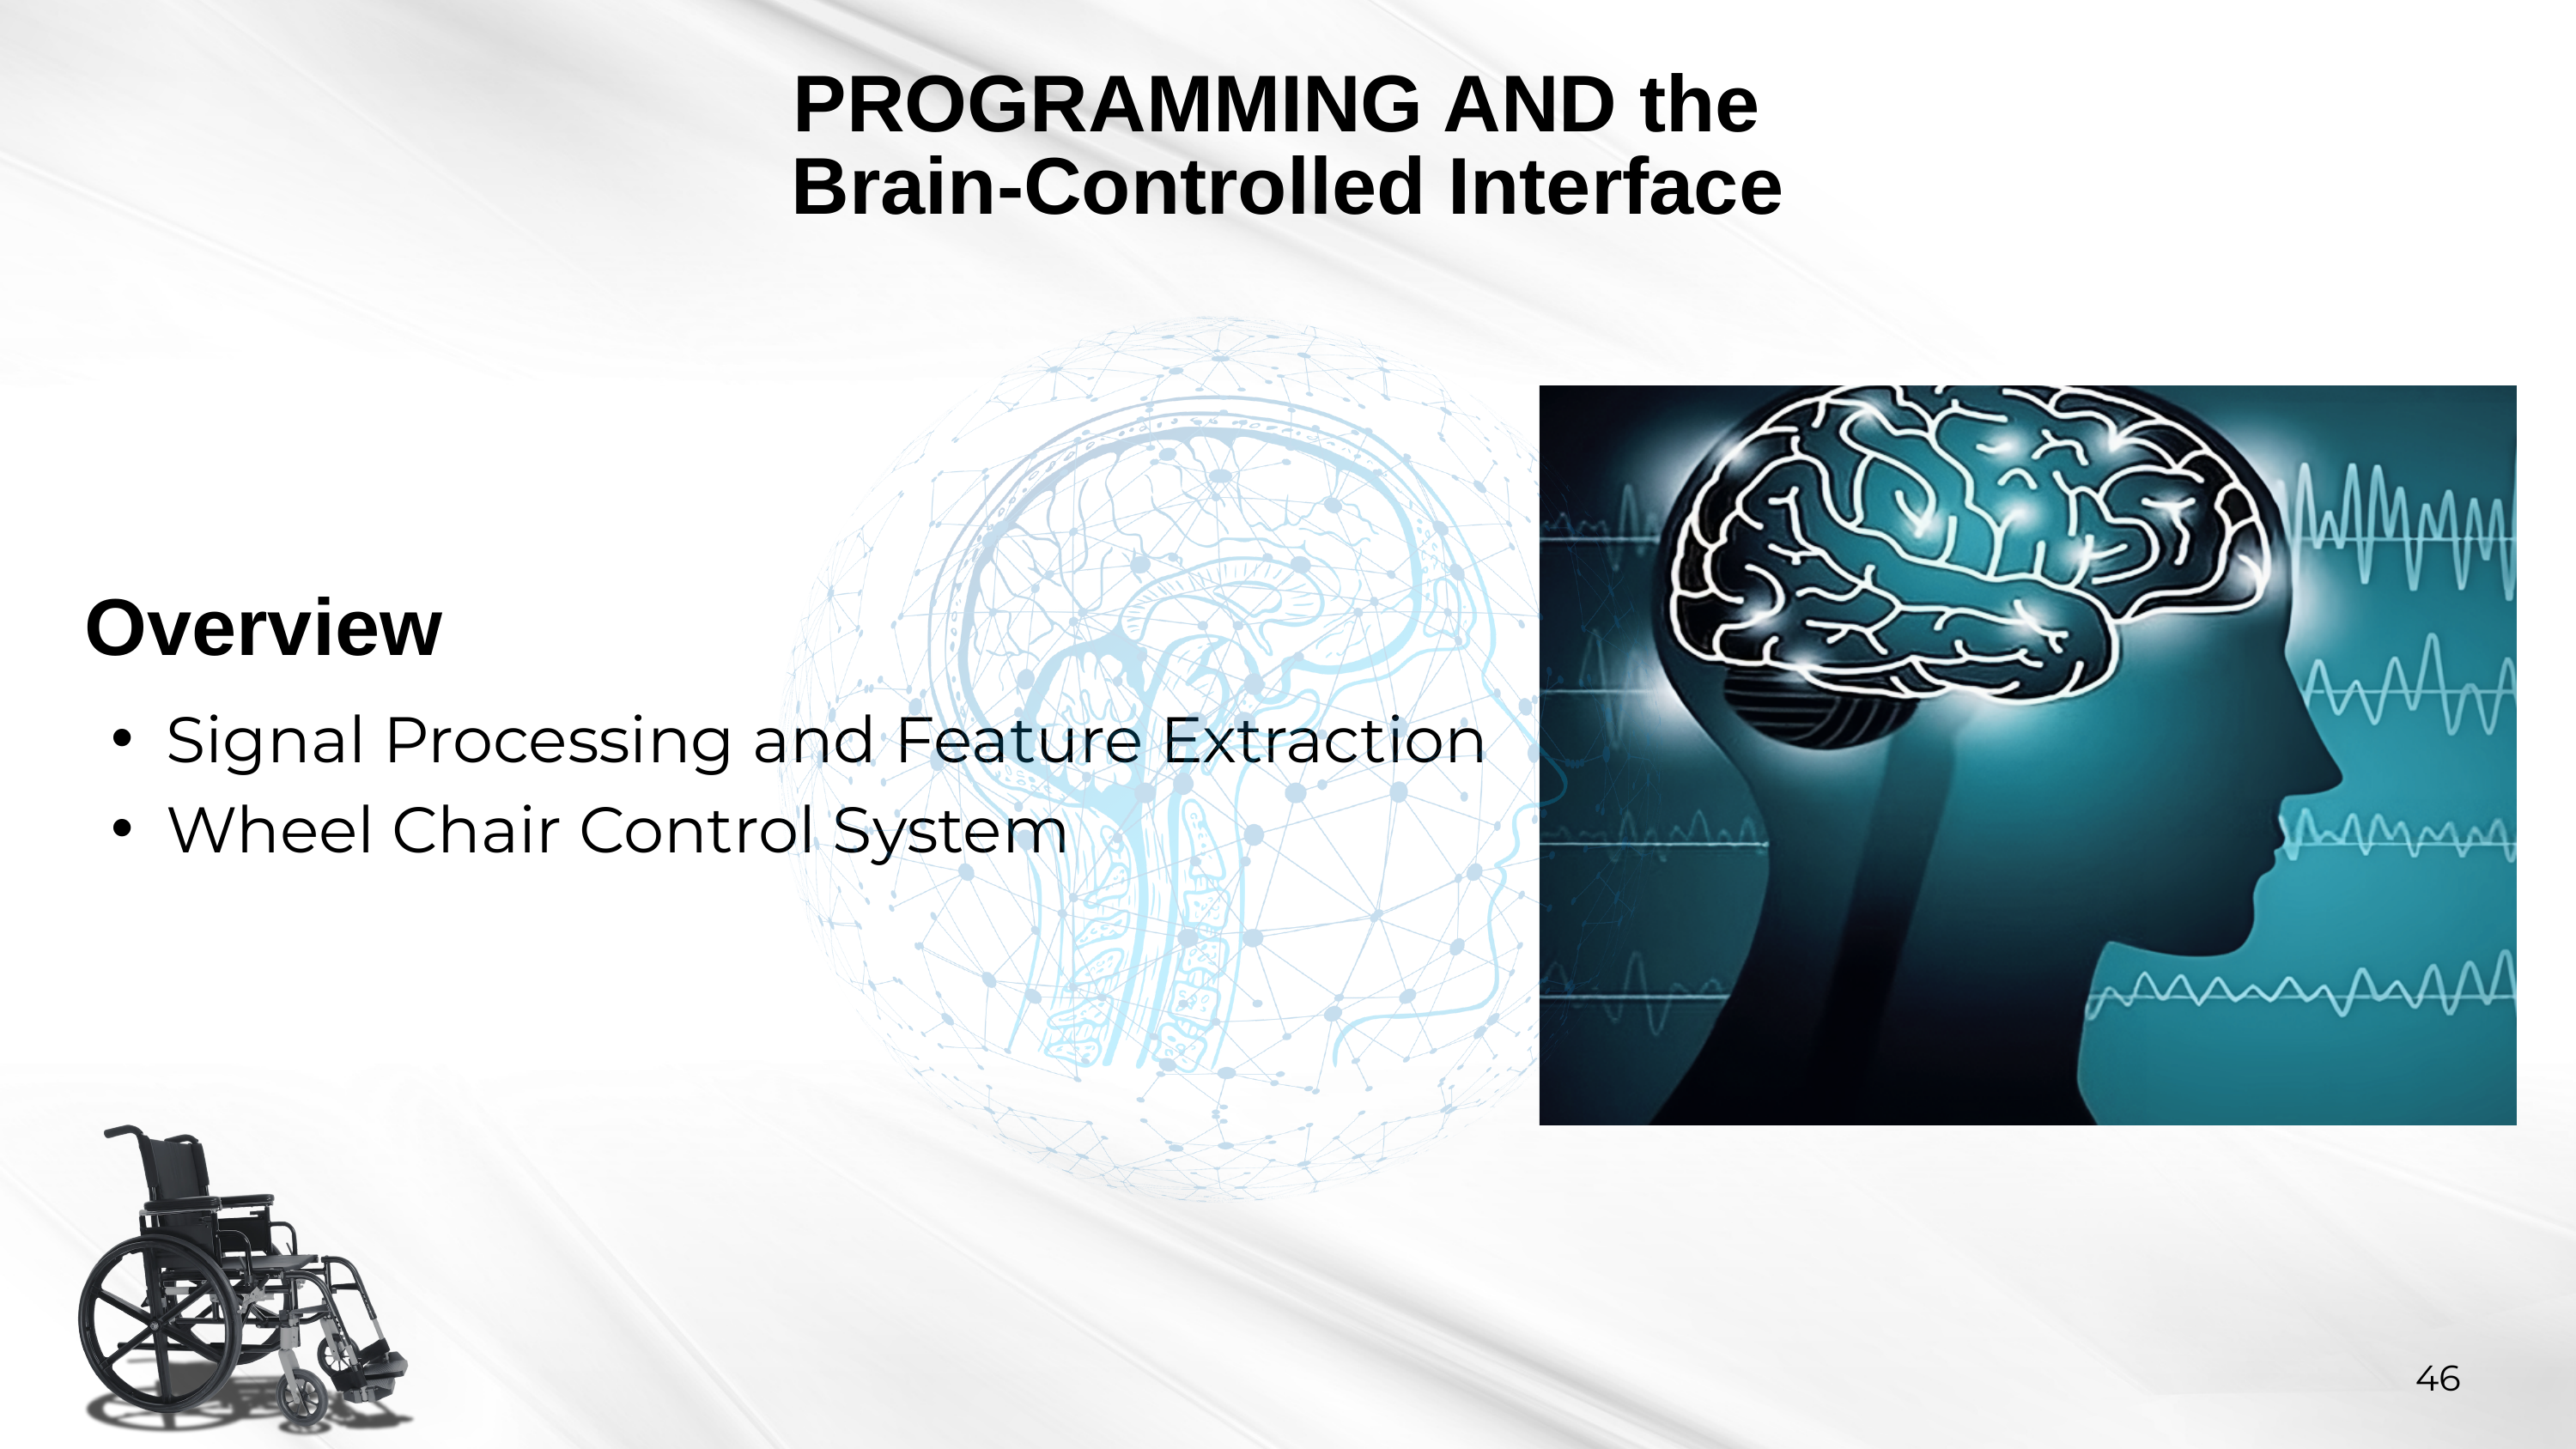

PROGRAMMING AND the
Brain-Controlled Interface

Overview
Signal Processing and Feature Extraction
Wheel Chair Control System

46